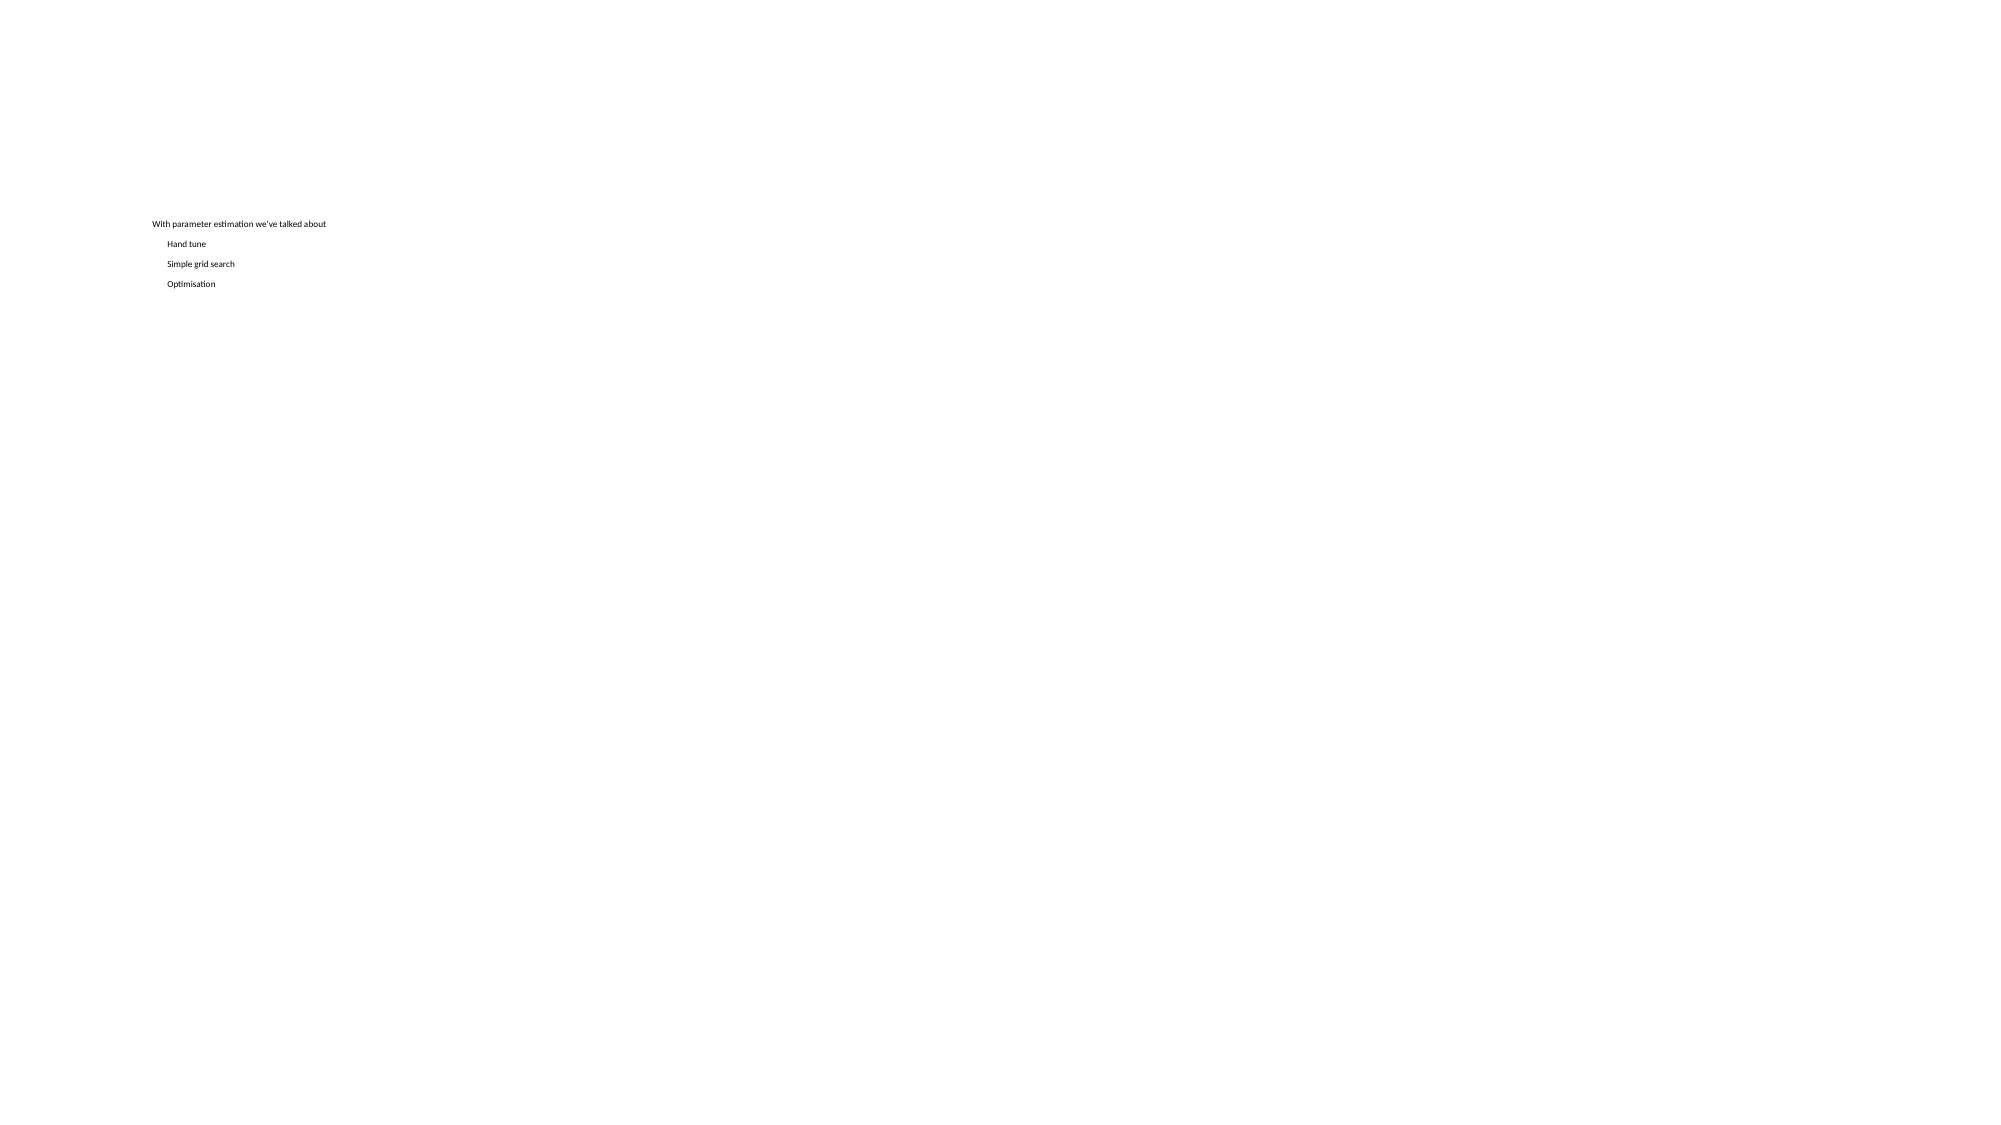

# With parameter estimation we’ve talked about Hand tune Simple grid search Optimisation